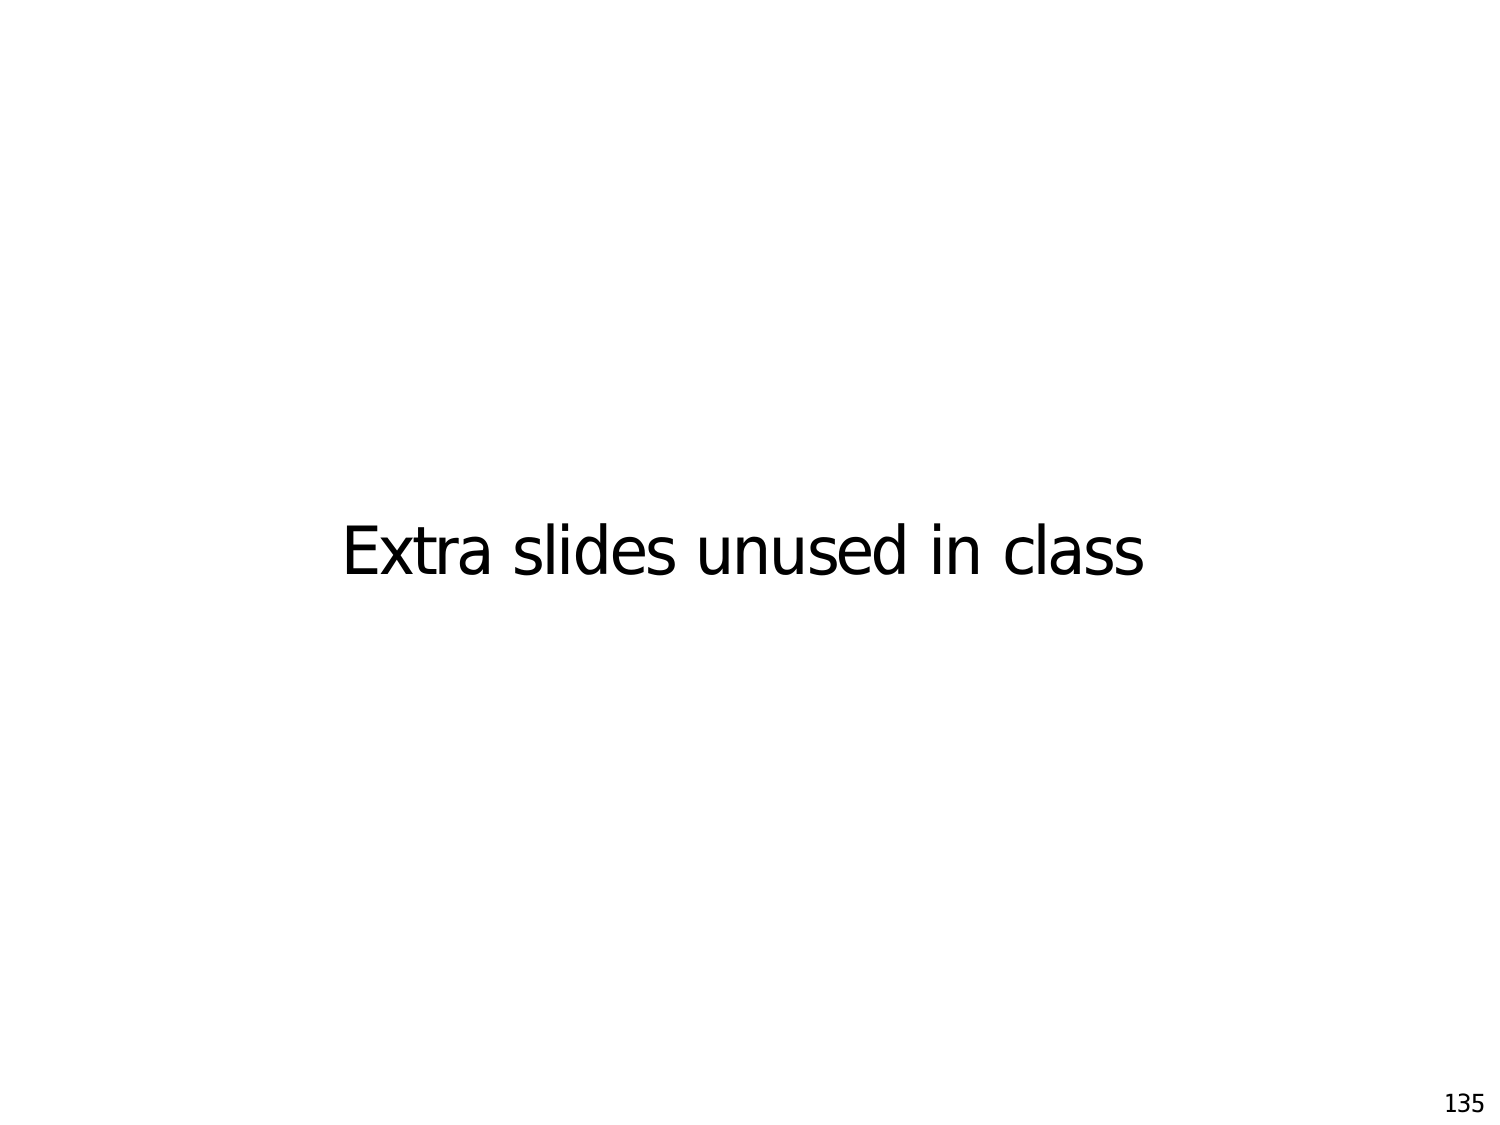

# Extra slides unused in class
135